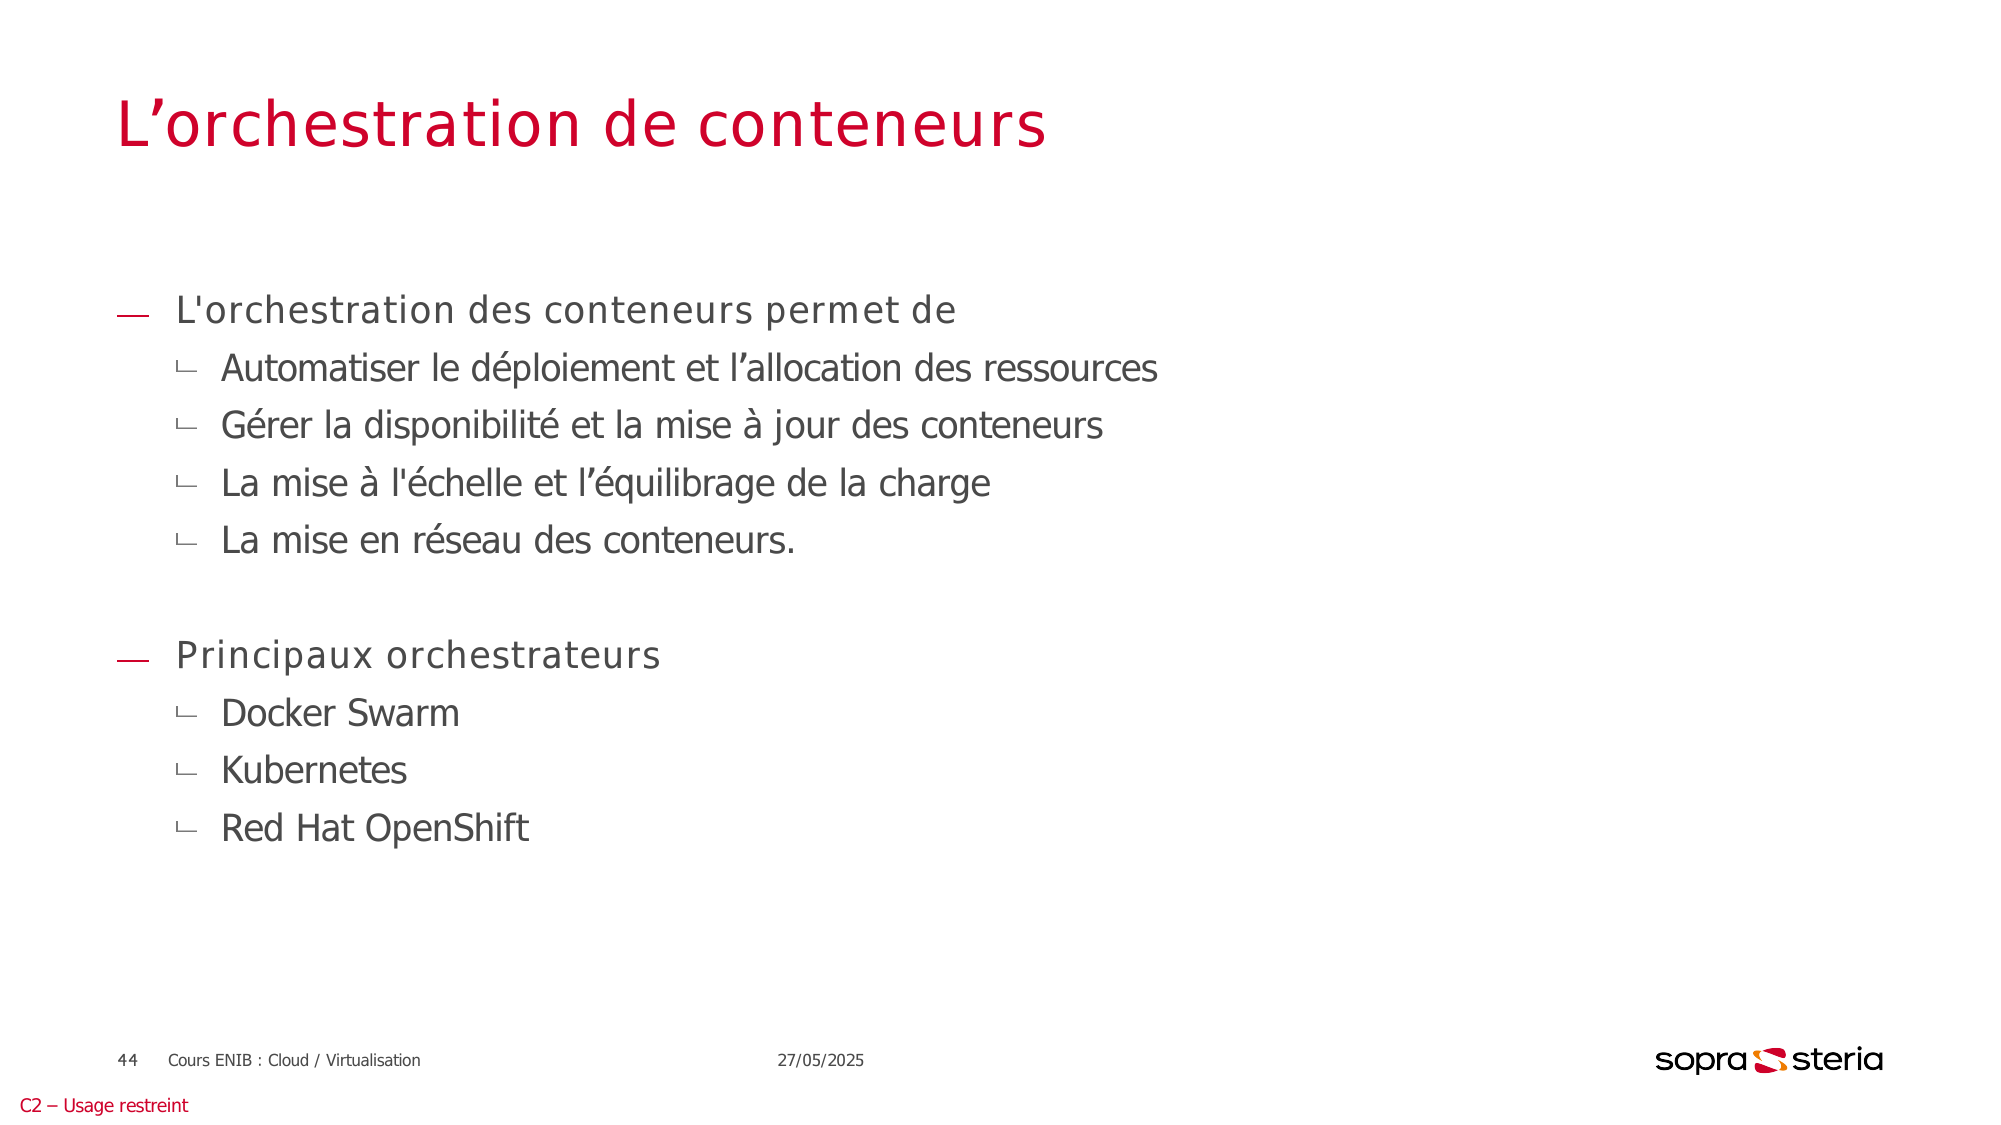

# L’orchestration de conteneurs

L'orchestration des conteneurs permet de
Automatiser le déploiement et l’allocation des ressources
Gérer la disponibilité et la mise à jour des conteneurs
La mise à l'échelle et l’équilibrage de la charge
La mise en réseau des conteneurs.

Principaux orchestrateurs
Docker Swarm
Kubernetes
Red Hat OpenShift
44
Cours ENIB : Cloud / Virtualisation
27/05/2025